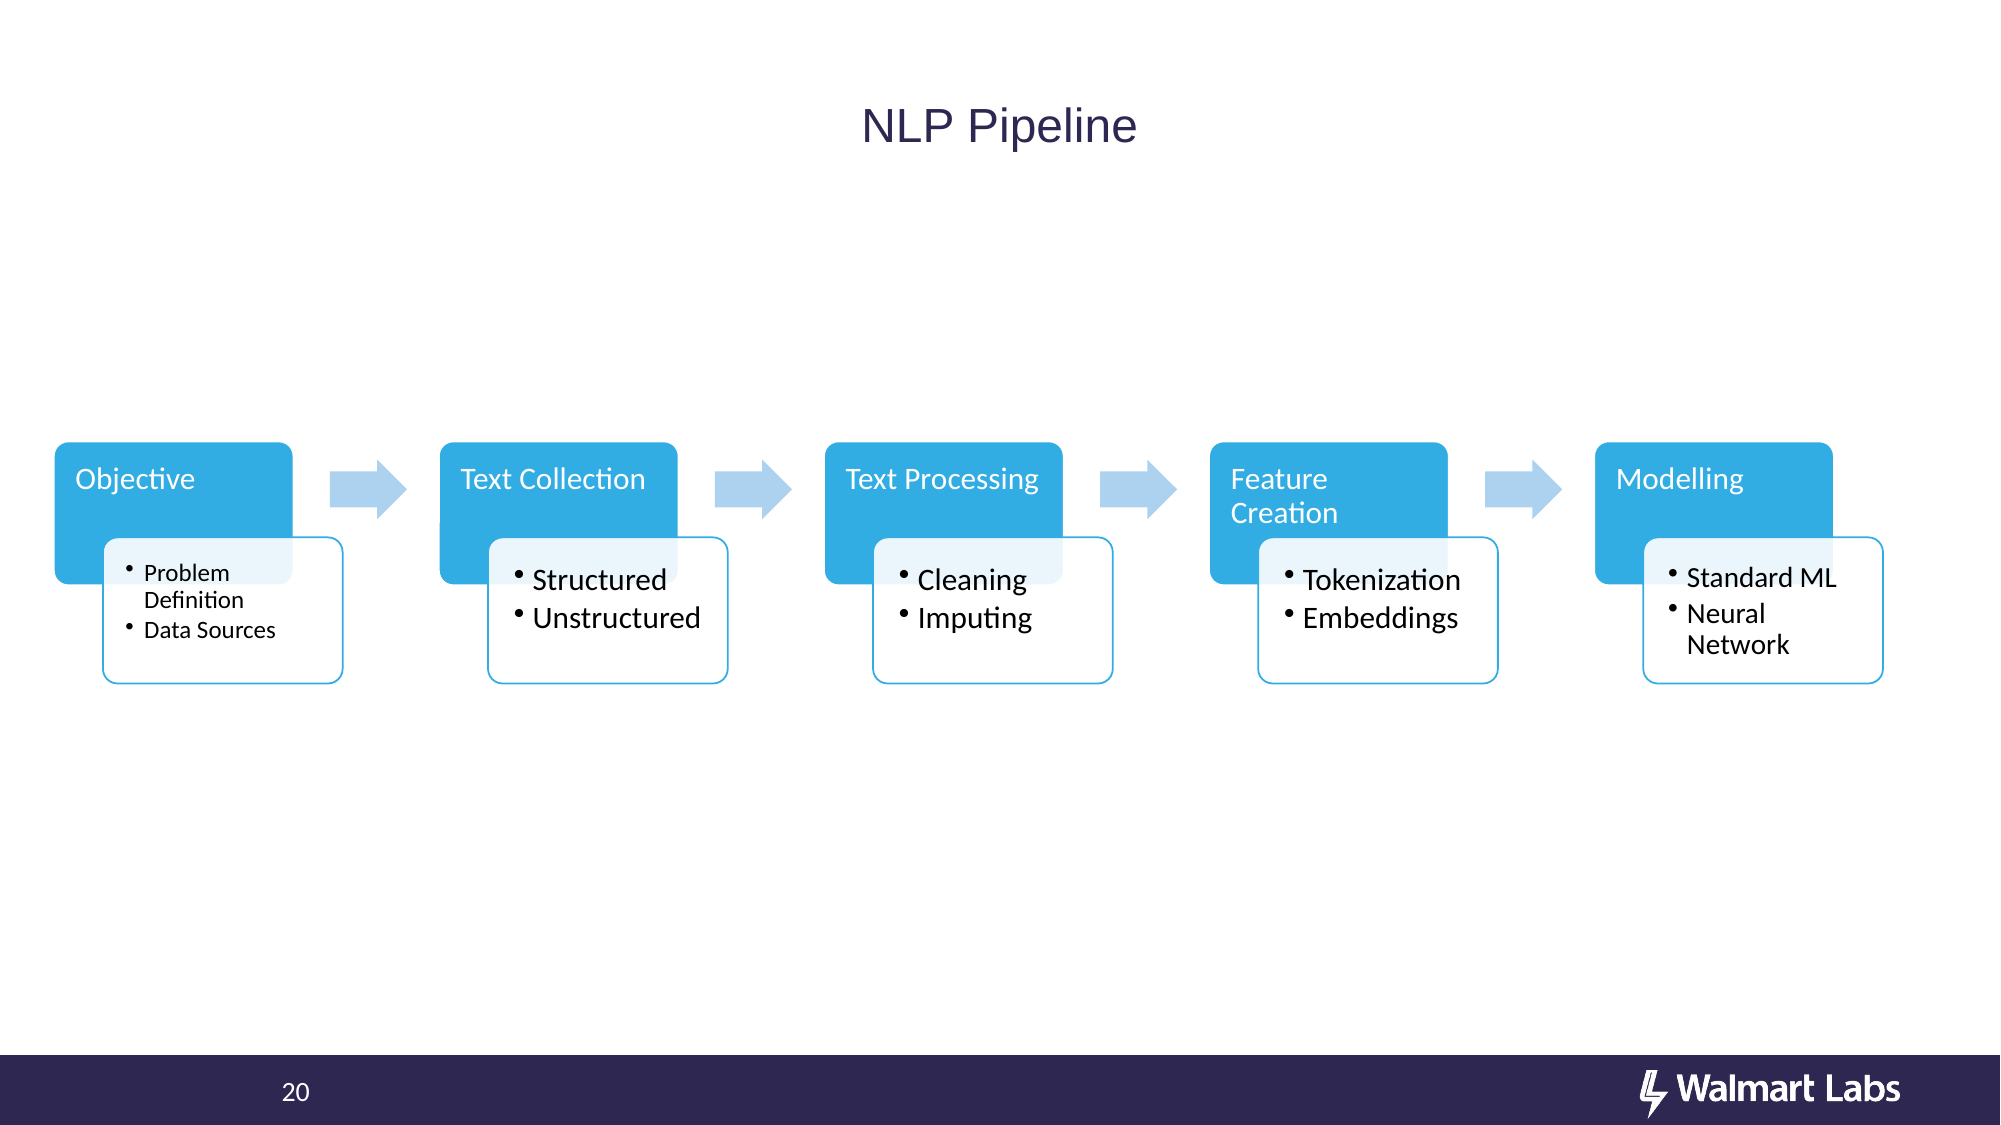

# NLP Pipeline
Objective
Problem Definition
Data Sources

Text Collection
Structured
Unstructured

Text Processing
Cleaning
Imputing

Feature Creation
Tokenization
Embeddings

Modelling
Standard ML
Neural Network
20